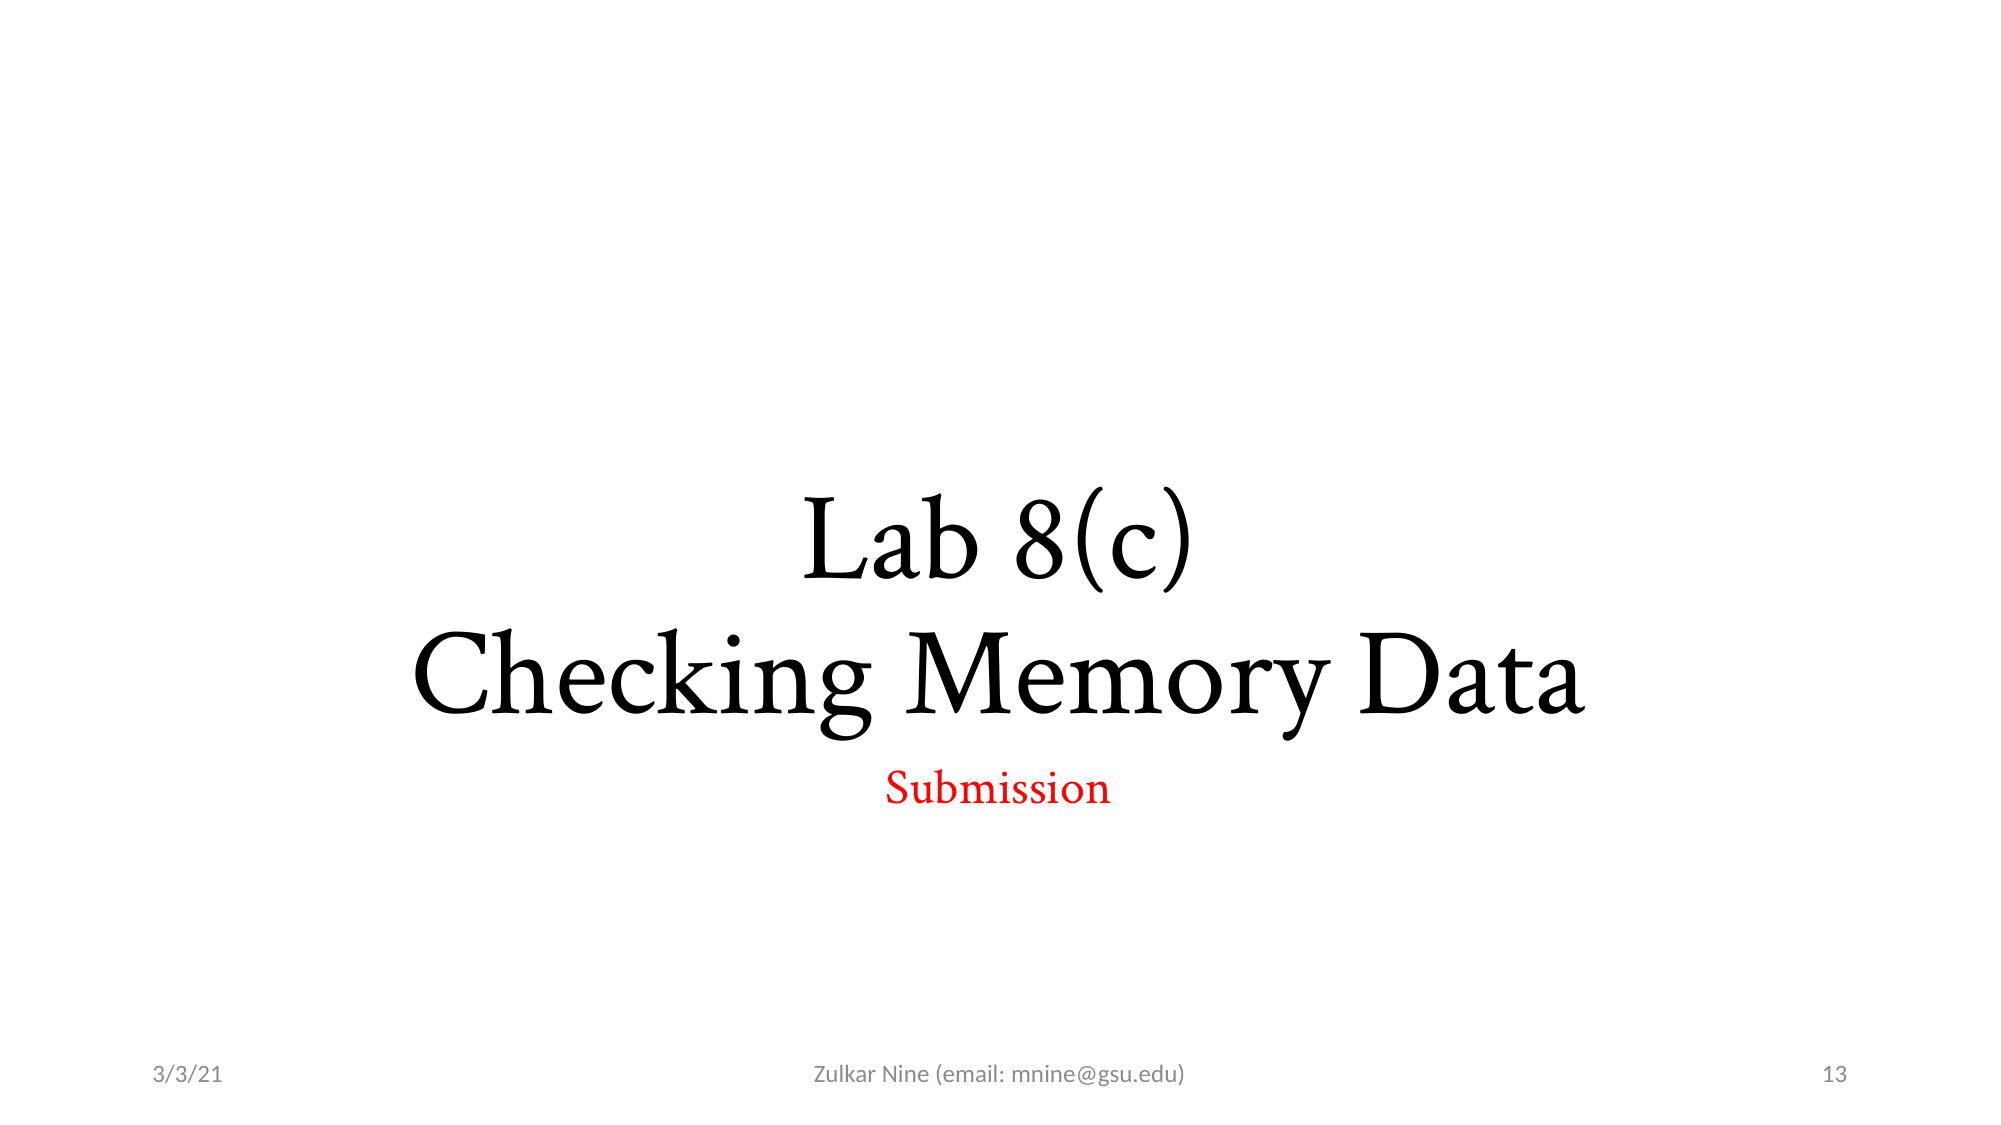

# Lab 8(c) Checking Memory Data
Submission
3/3/21
Zulkar Nine (email: mnine@gsu.edu)
13